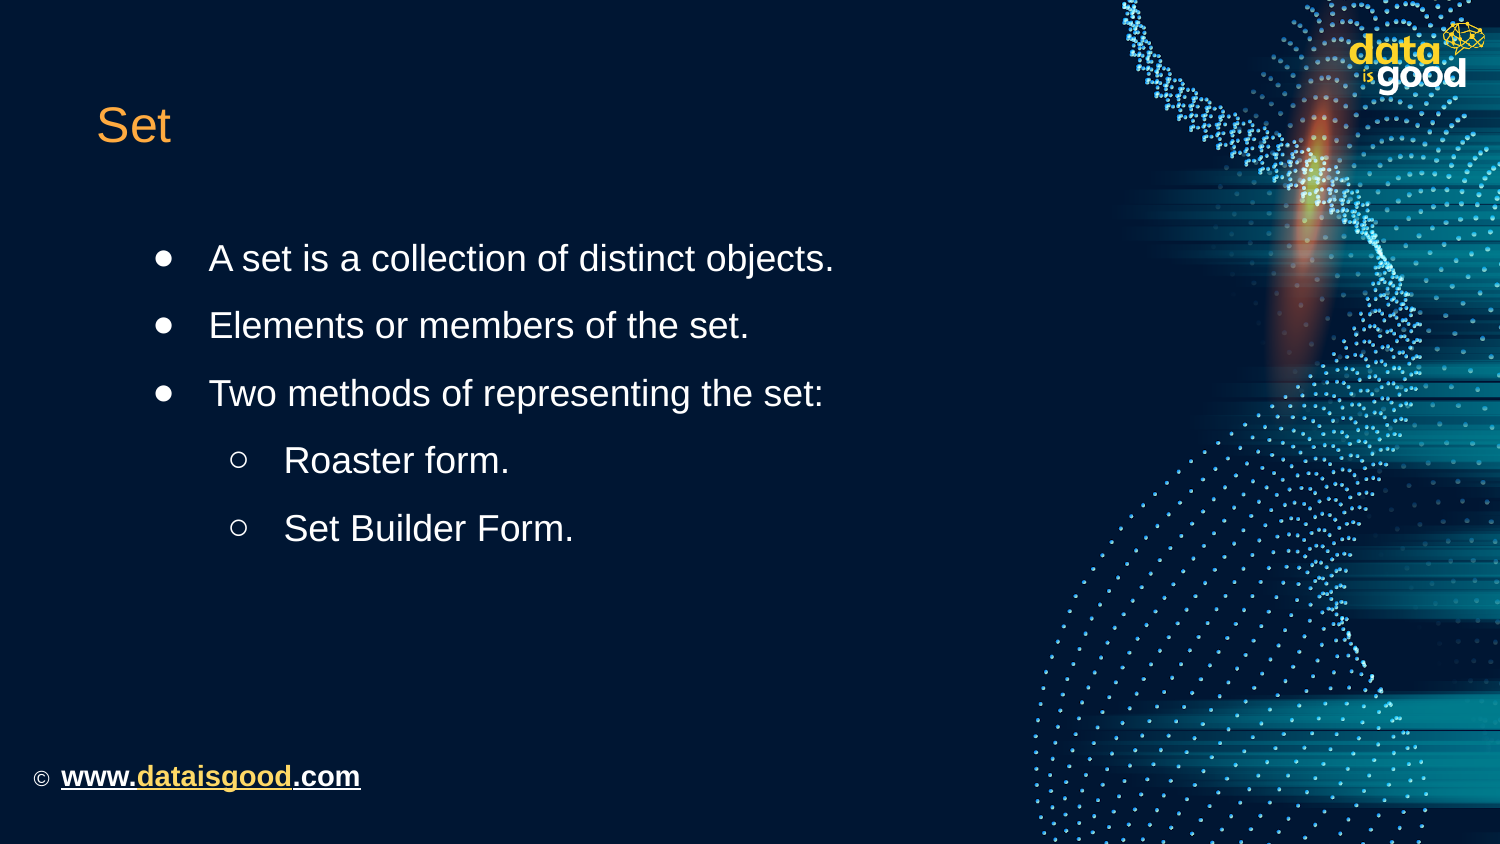

# Set
A set is a collection of distinct objects.
Elements or members of the set.
Two methods of representing the set:
Roaster form.
Set Builder Form.